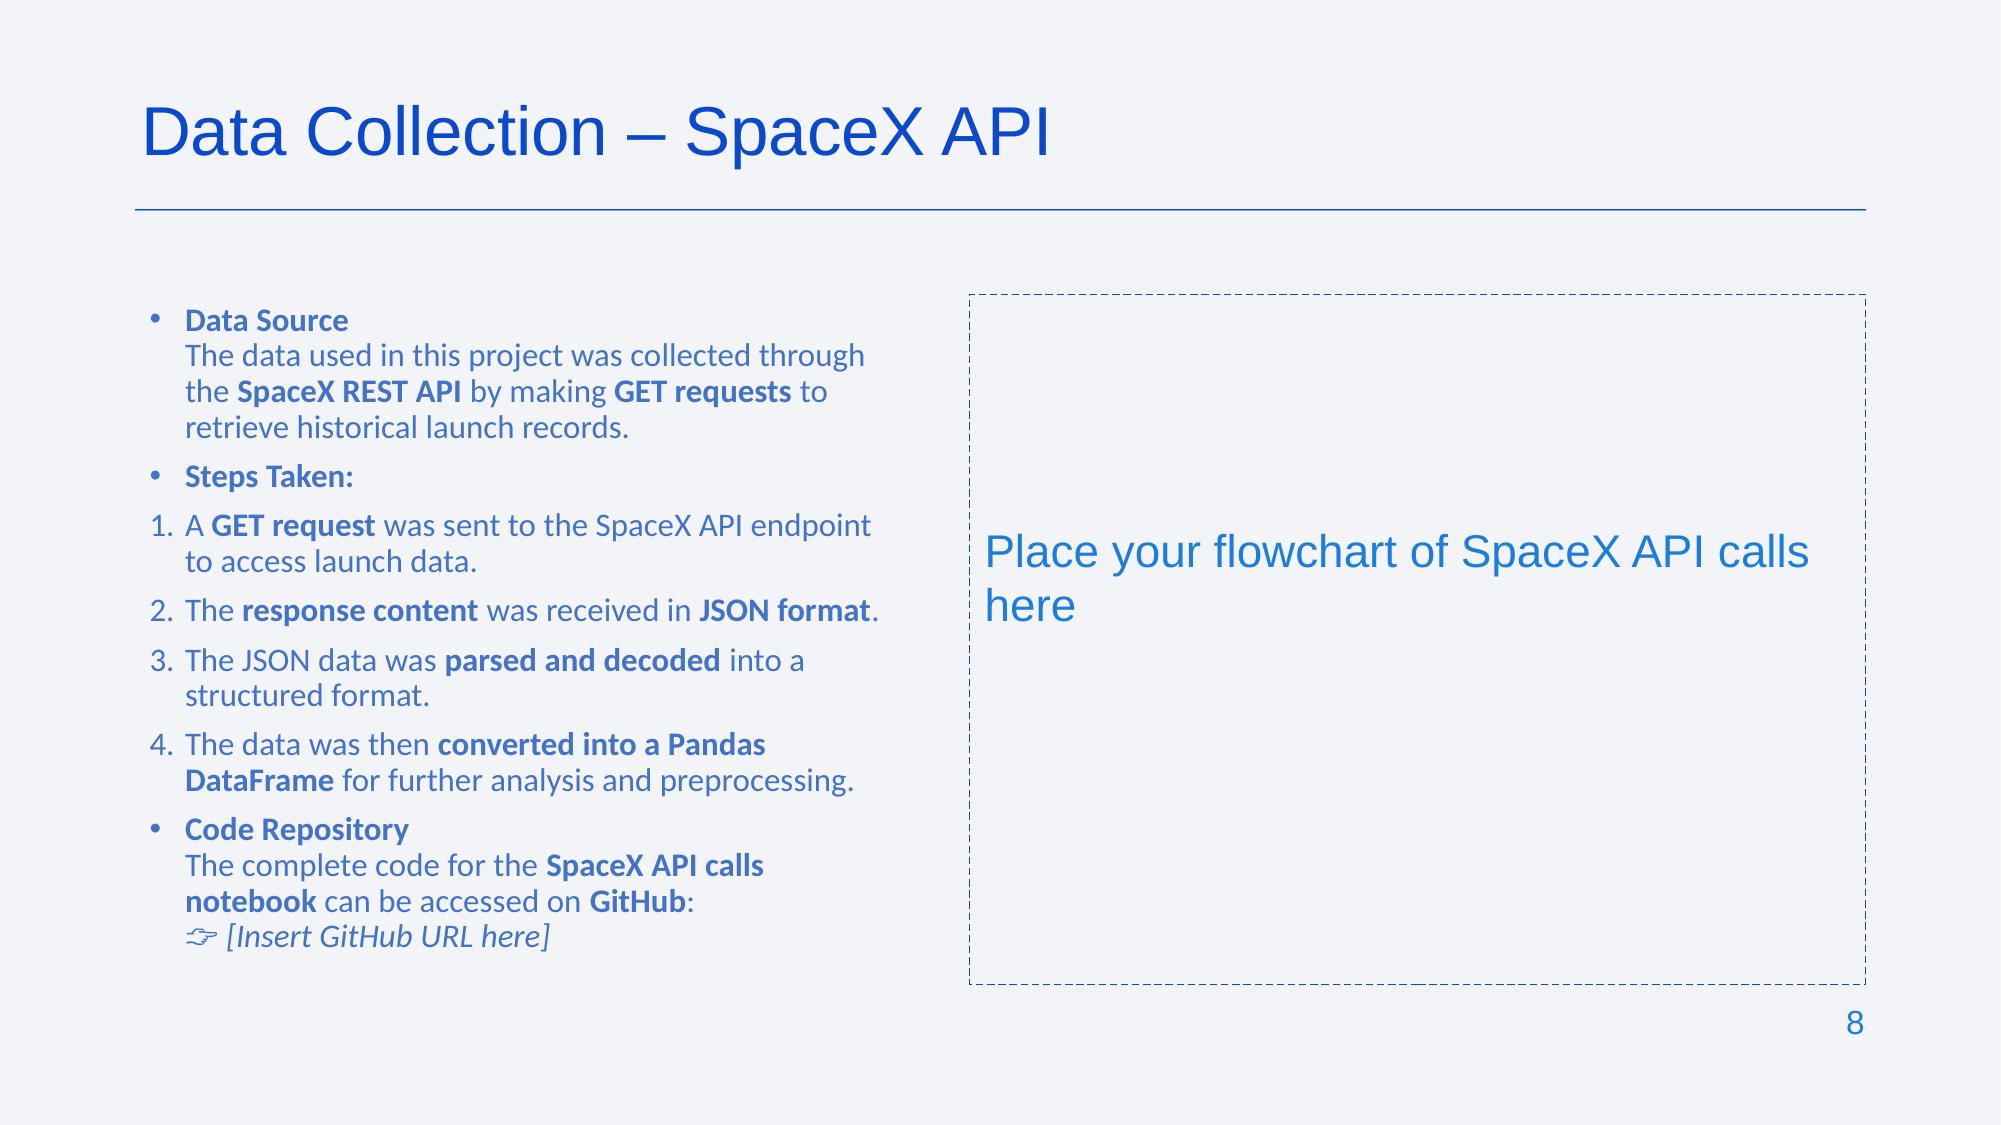

Data Collection – SpaceX API

Place your flowchart of SpaceX API calls here
Data Source
The data used in this project was collected through the SpaceX REST API by making GET requests to retrieve historical launch records.
Steps Taken:
A GET request was sent to the SpaceX API endpoint to access launch data.
The response content was received in JSON format.
The JSON data was parsed and decoded into a structured format.
The data was then converted into a Pandas DataFrame for further analysis and preprocessing.
Code Repository
The complete code for the SpaceX API calls notebook can be accessed on GitHub:
👉 [Insert GitHub URL here]
8